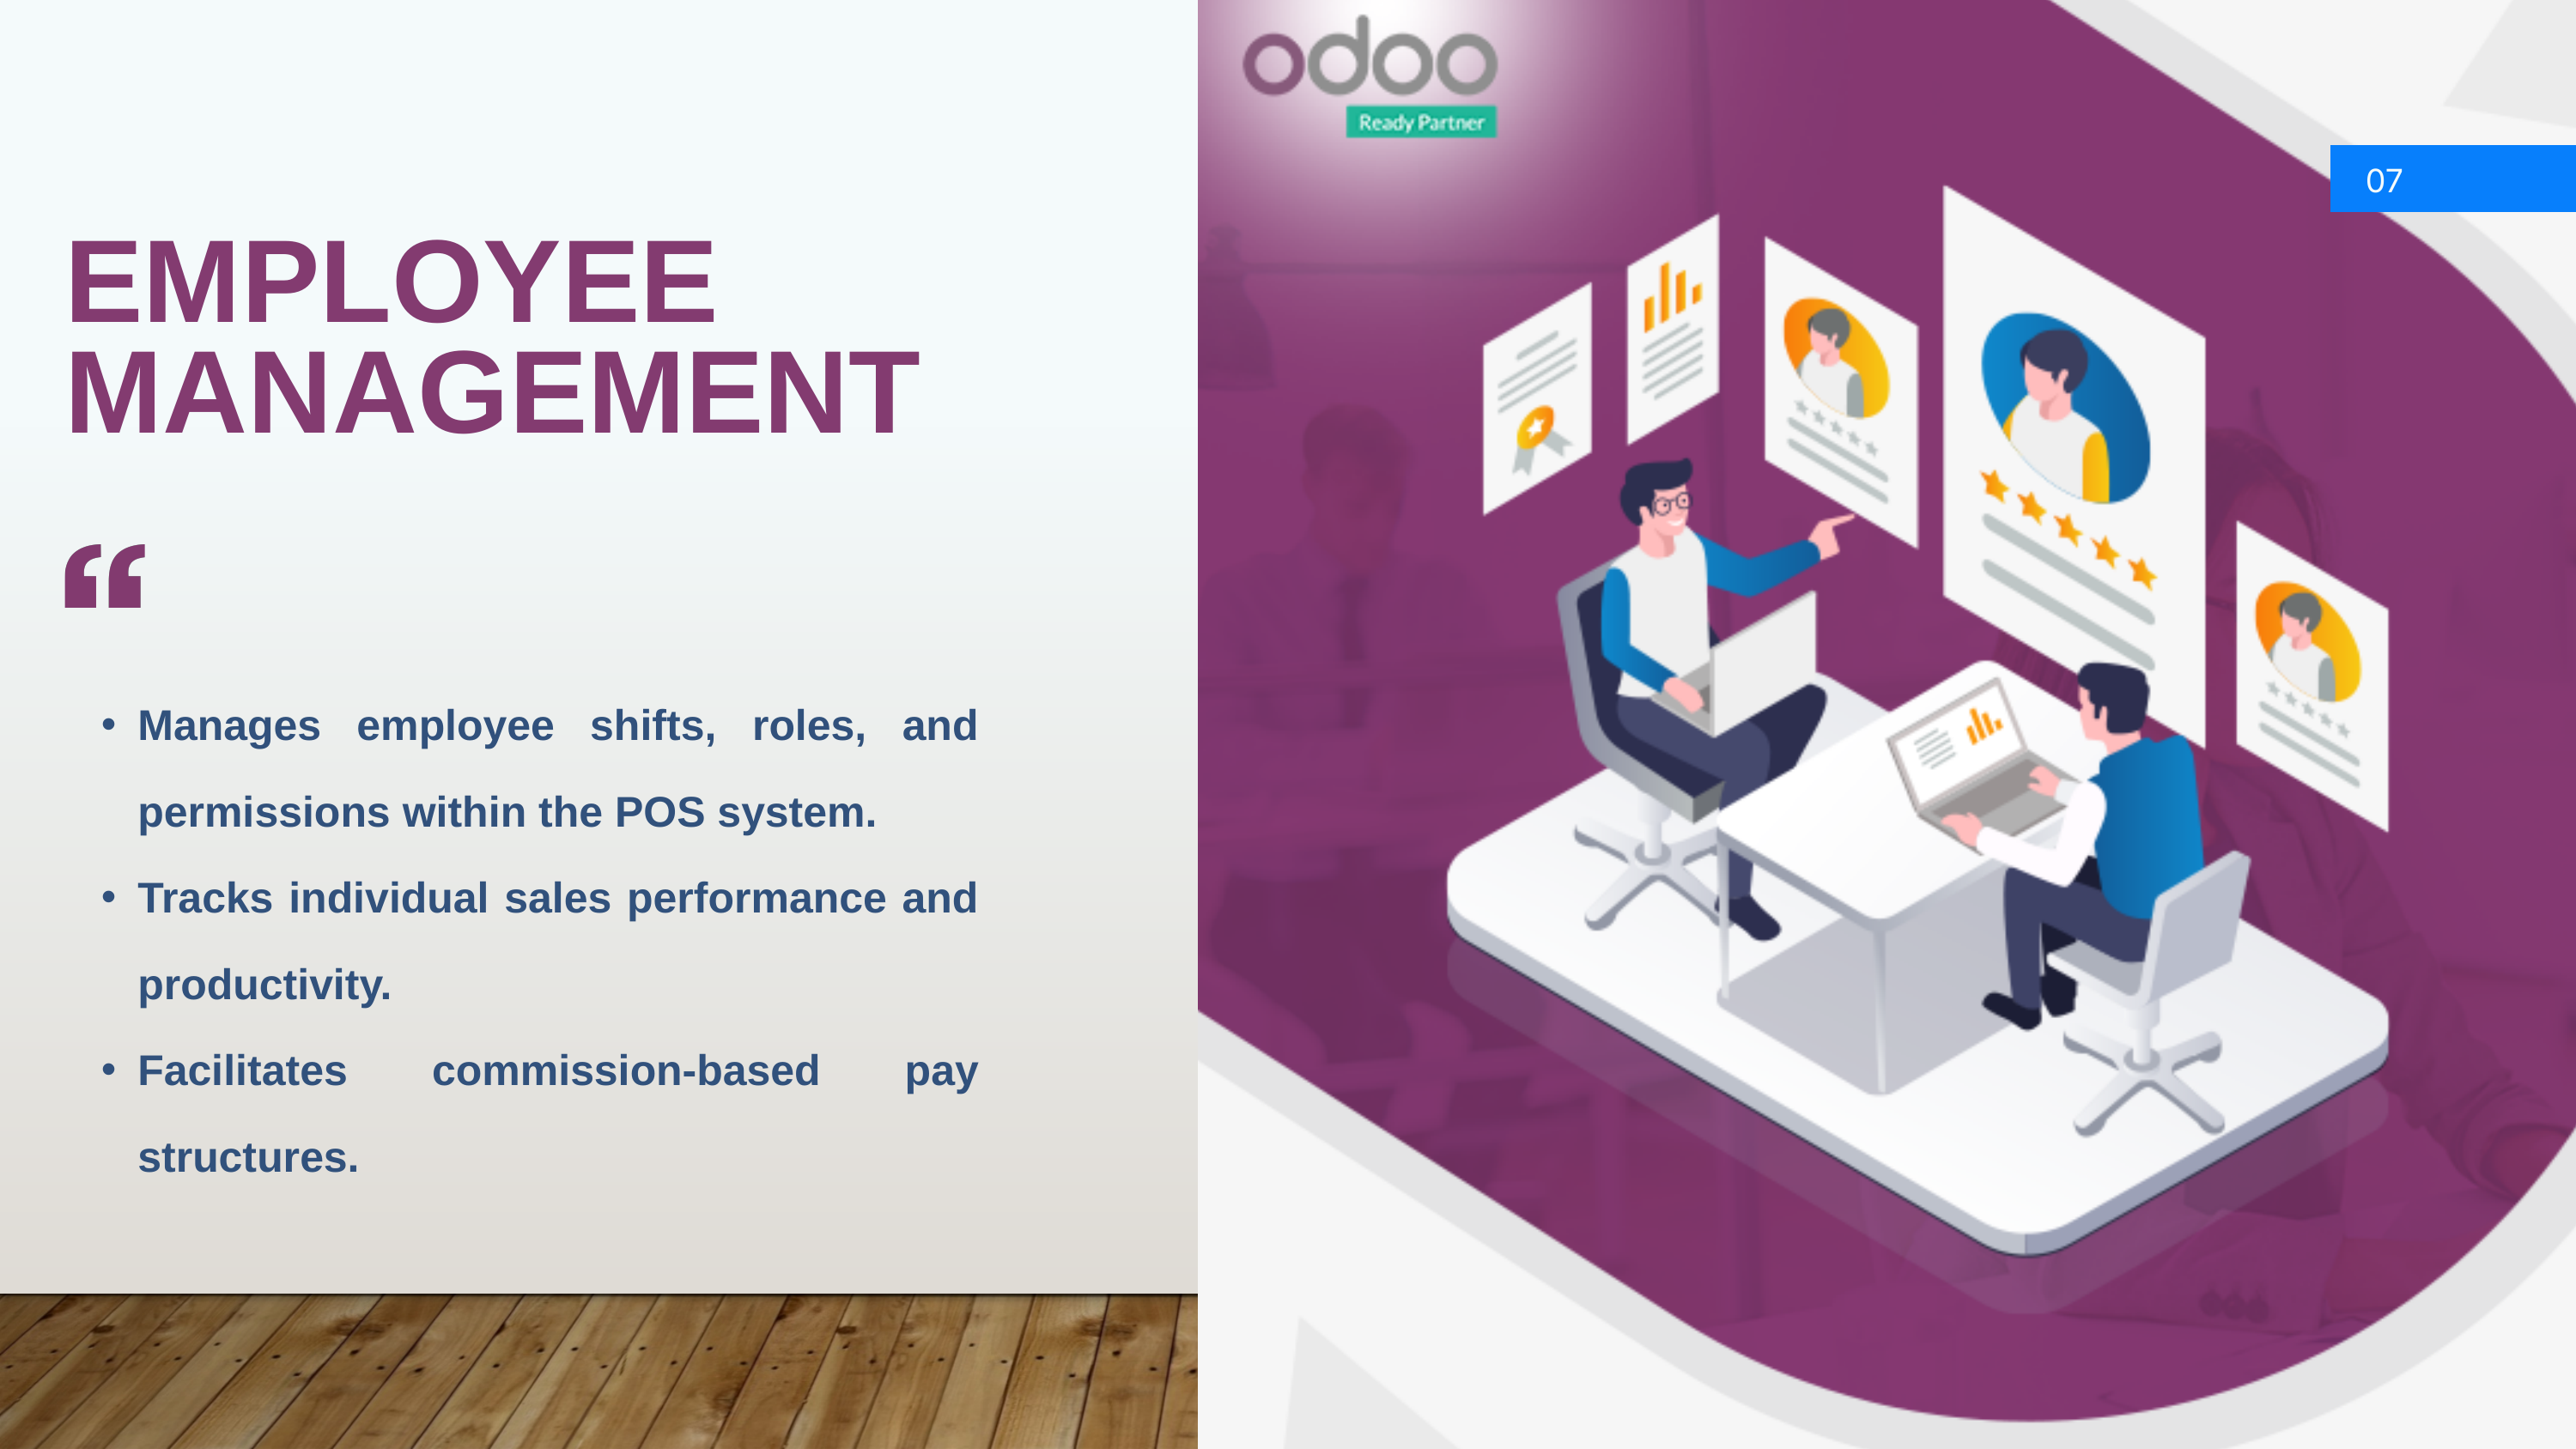

07
EMPLOYEE MANAGEMENT

Manages employee shifts, roles, and permissions within the POS system.
Tracks individual sales performance and productivity.
Facilitates commission-based pay structures.